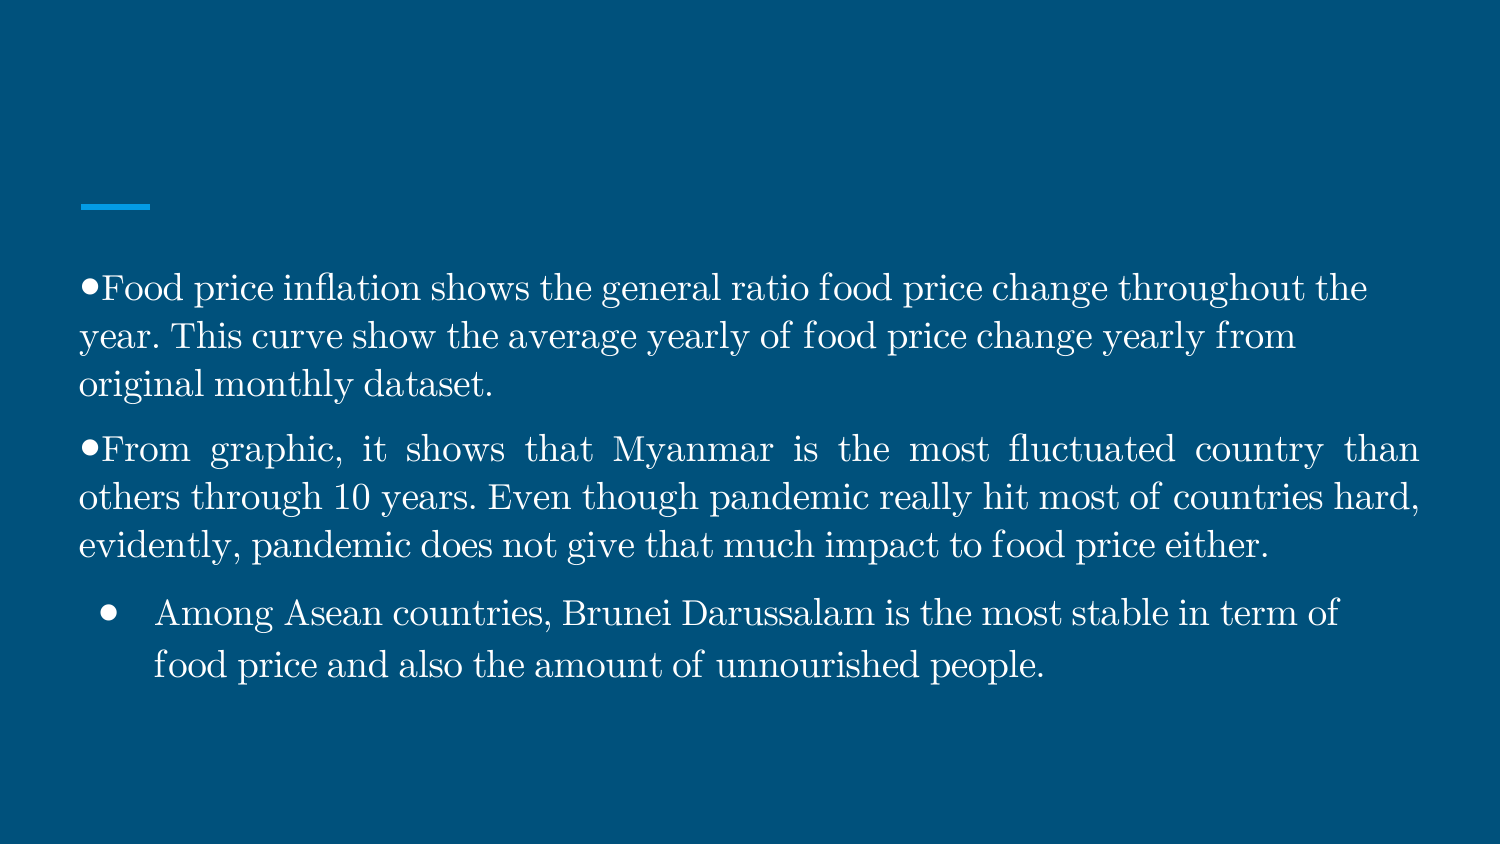

#
Food price inflation shows the general ratio food price change throughout the year. This curve show the average yearly of food price change yearly from original monthly dataset.
From graphic, it shows that Myanmar is the most fluctuated country than others through 10 years. Even though pandemic really hit most of countries hard, evidently, pandemic does not give that much impact to food price either.
Among Asean countries, Brunei Darussalam is the most stable in term of food price and also the amount of unnourished people.